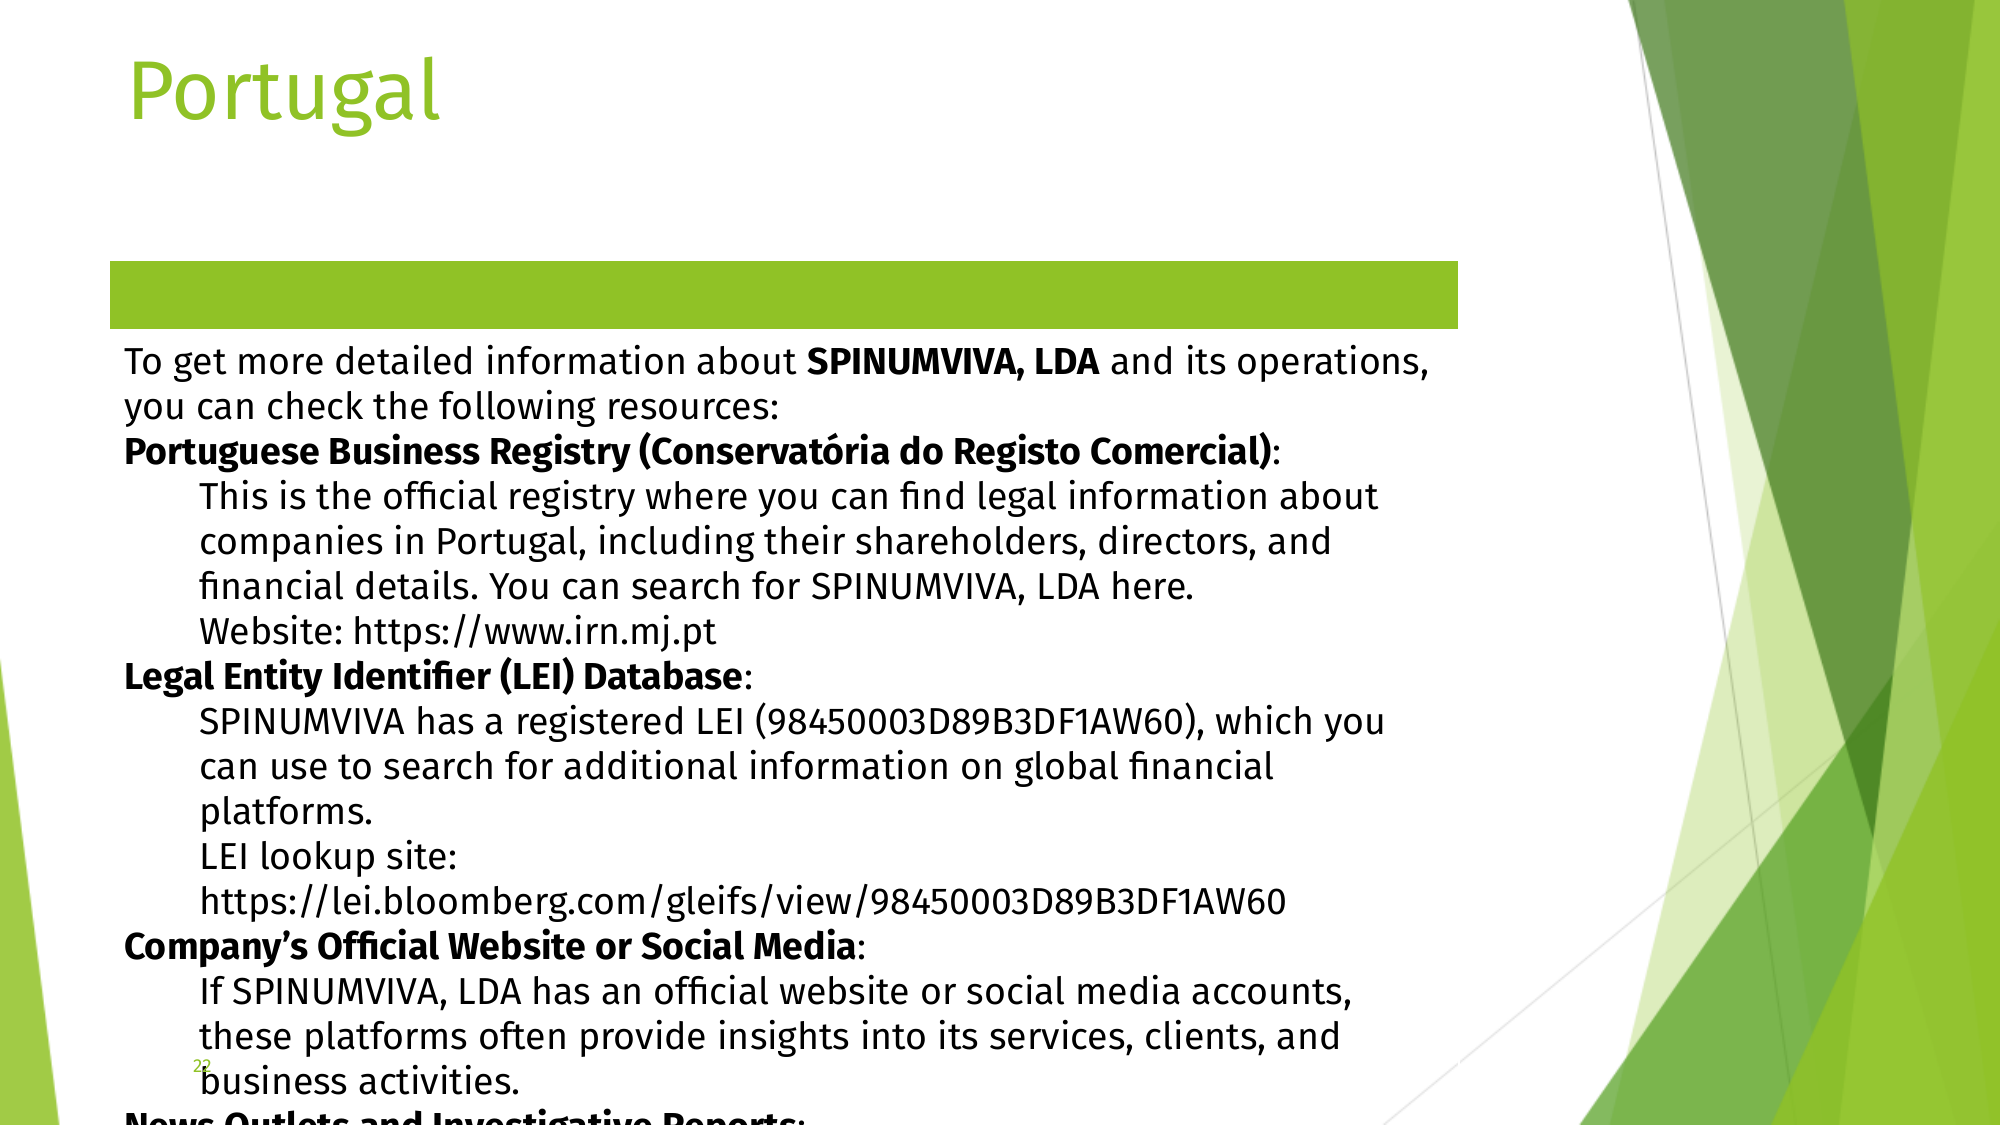

# Portugal
|  |
| --- |
| To get more detailed information about SPINUMVIVA, LDA and its operations, you can check the following resources: Portuguese Business Registry (Conservatória do Registo Comercial): This is the official registry where you can find legal information about companies in Portugal, including their shareholders, directors, and financial details. You can search for SPINUMVIVA, LDA here. Website: https://www.irn.mj.pt Legal Entity Identifier (LEI) Database: SPINUMVIVA has a registered LEI (98450003D89B3DF1AW60), which you can use to search for additional information on global financial platforms. LEI lookup site: https://lei.bloomberg.com/gleifs/view/98450003D89B3DF1AW60 Company’s Official Website or Social Media: If SPINUMVIVA, LDA has an official website or social media accounts, these platforms often provide insights into its services, clients, and business activities. News Outlets and Investigative Reports: Major Portuguese newspapers like El País or Jornal de Notícias often publish in-depth reports about political scandals and business affiliations. These sources may have additional details about SPINUMVIVA and its connections to public figures, especially the Prime Minister. Financial and Business Databases: Platforms such as Bloomberg, Reuters, and Dun & Bradstreet offer detailed financial reports and company profiles. You can access these services for a more in-depth analysis (some of these may require a subscription). These should help you gather comprehensive details about the company and its ownership. Let me know if you need more guidance! |
22